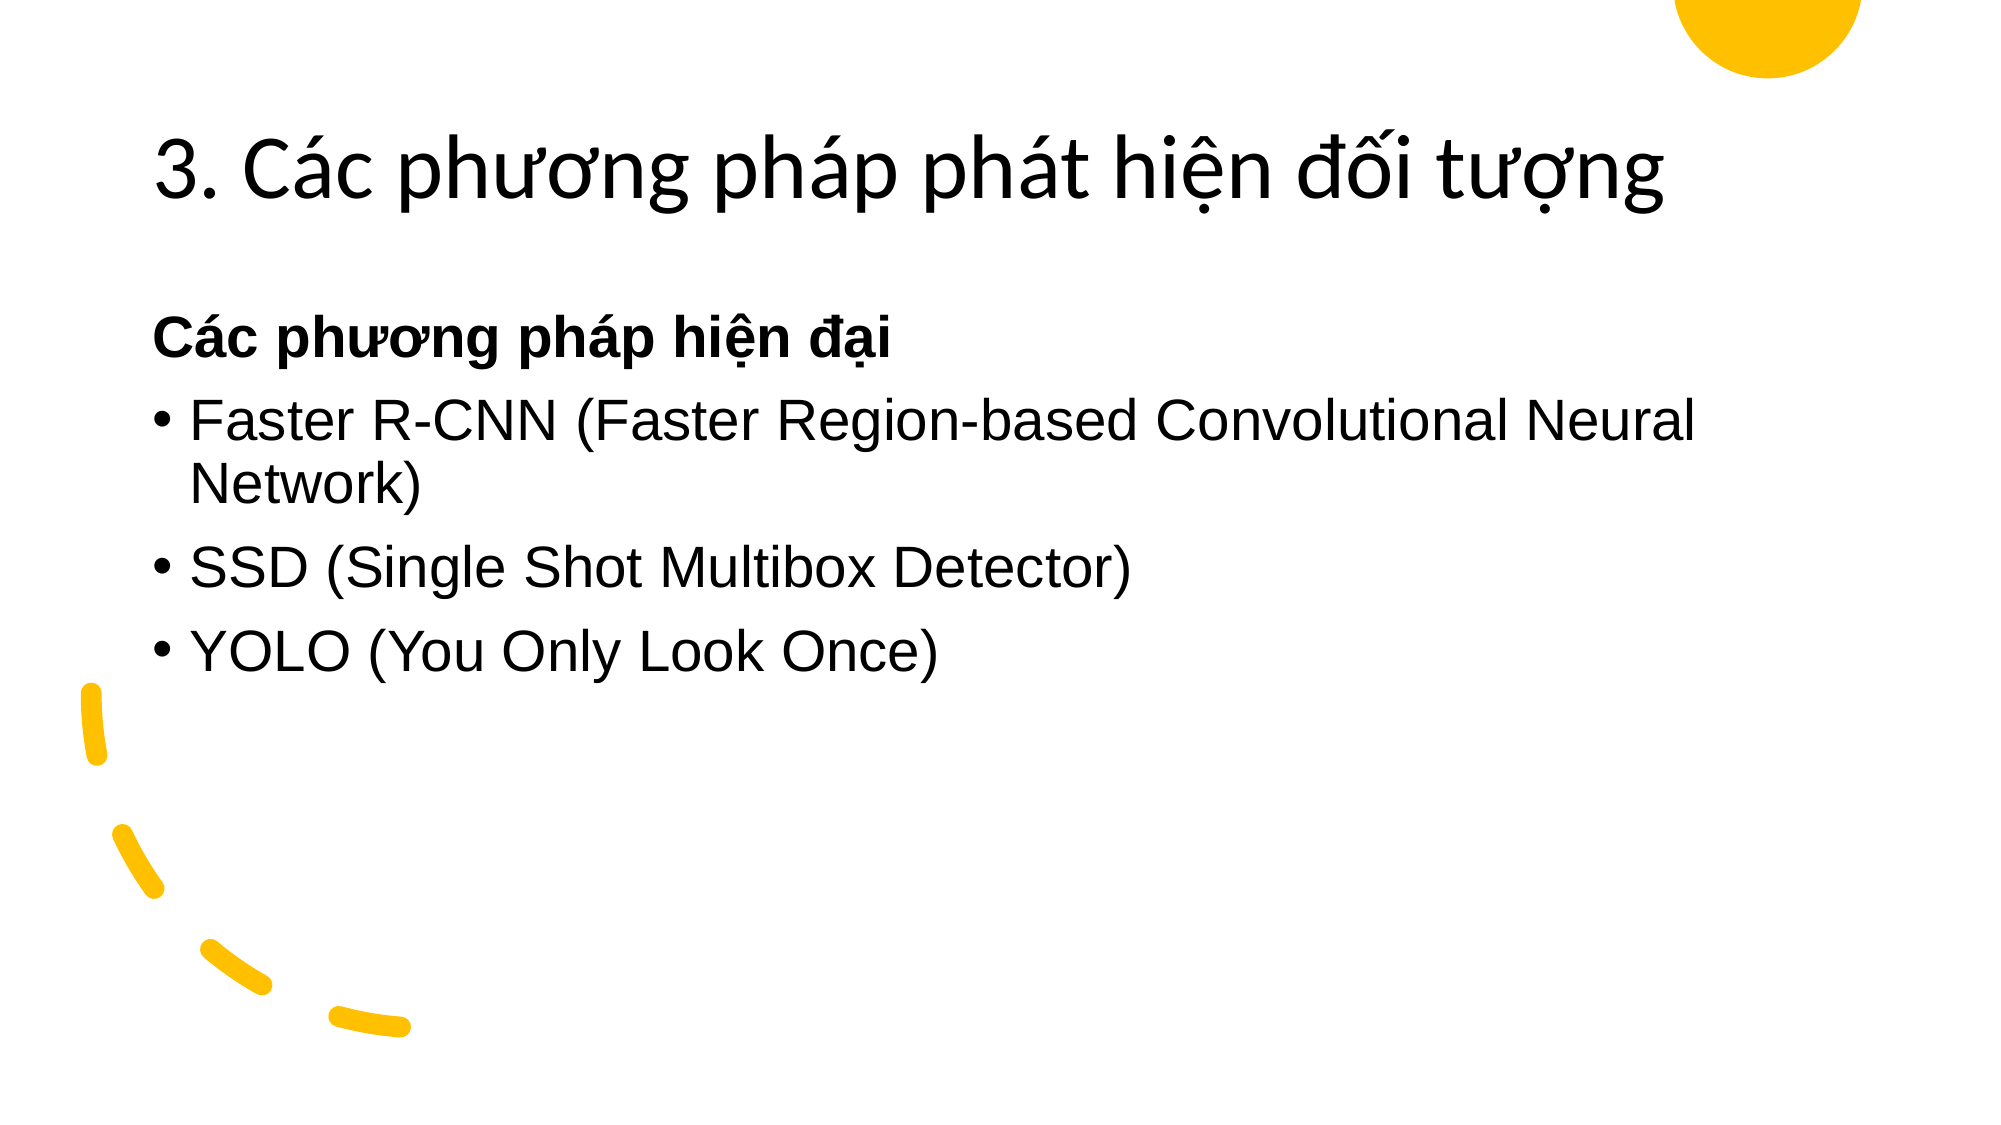

# 3. Các phương pháp phát hiện đối tượng
Các phương pháp hiện đại
Faster R-CNN (Faster Region-based Convolutional Neural Network)
SSD (Single Shot Multibox Detector)
YOLO (You Only Look Once)